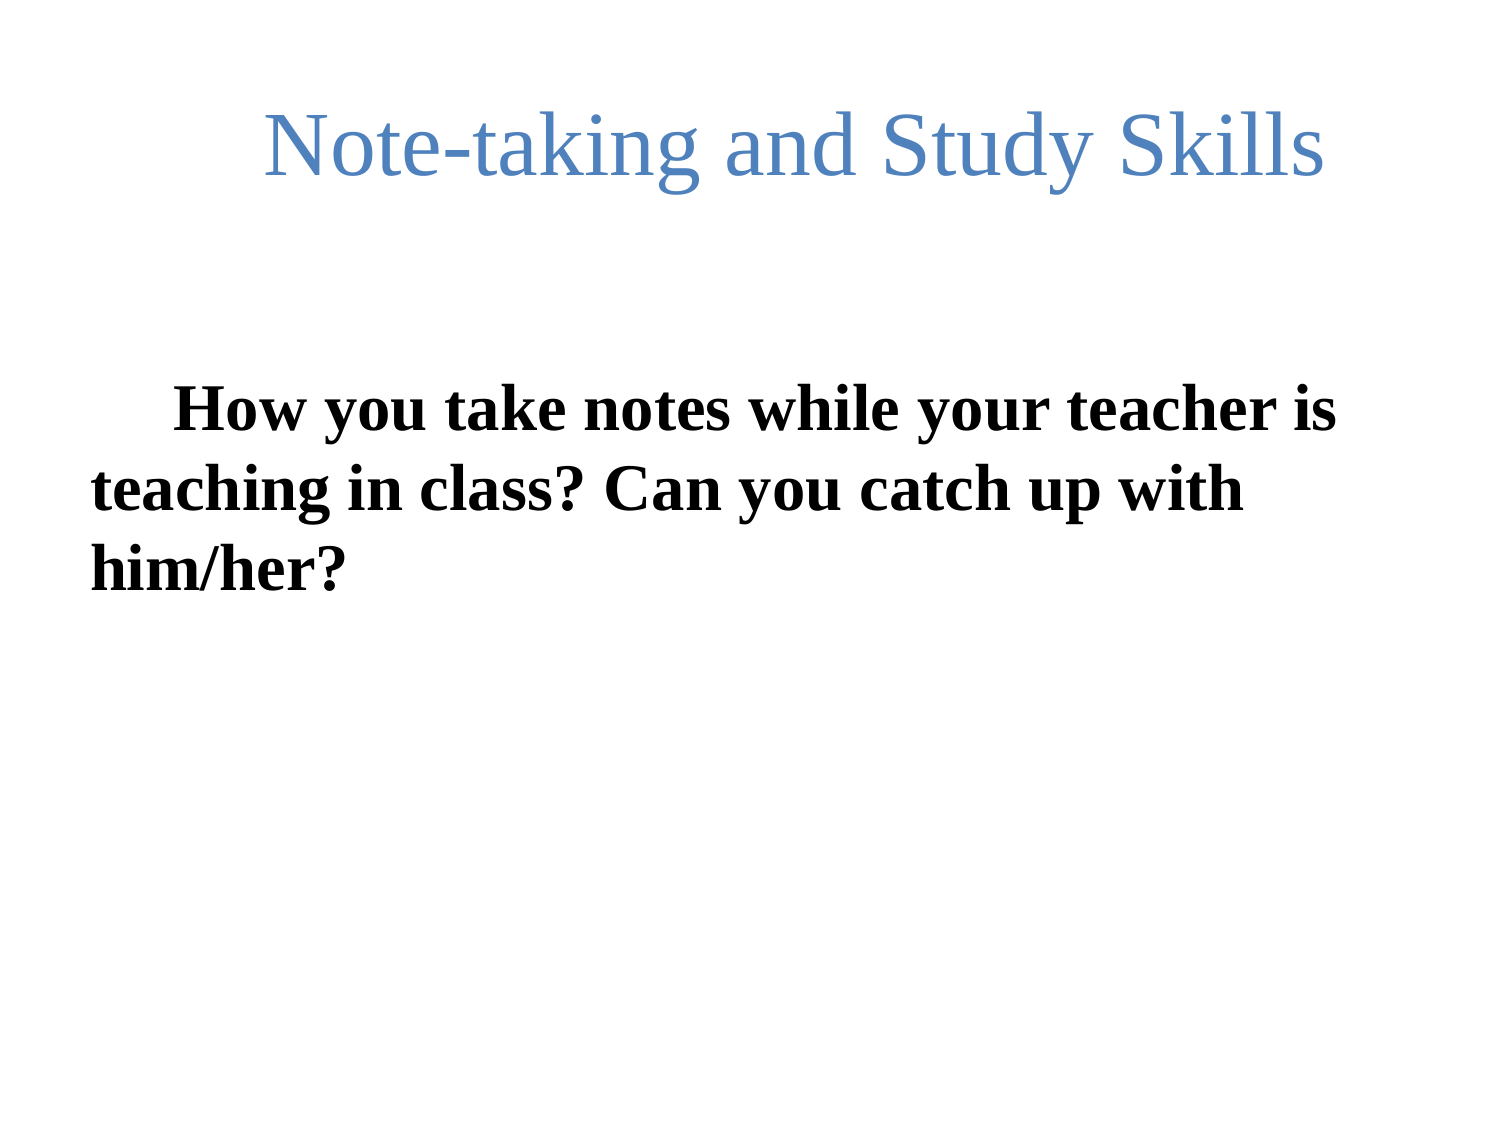

# Note-taking and Study Skills

     How you take notes while your teacher is teaching in class? Can you catch up with  him/her?